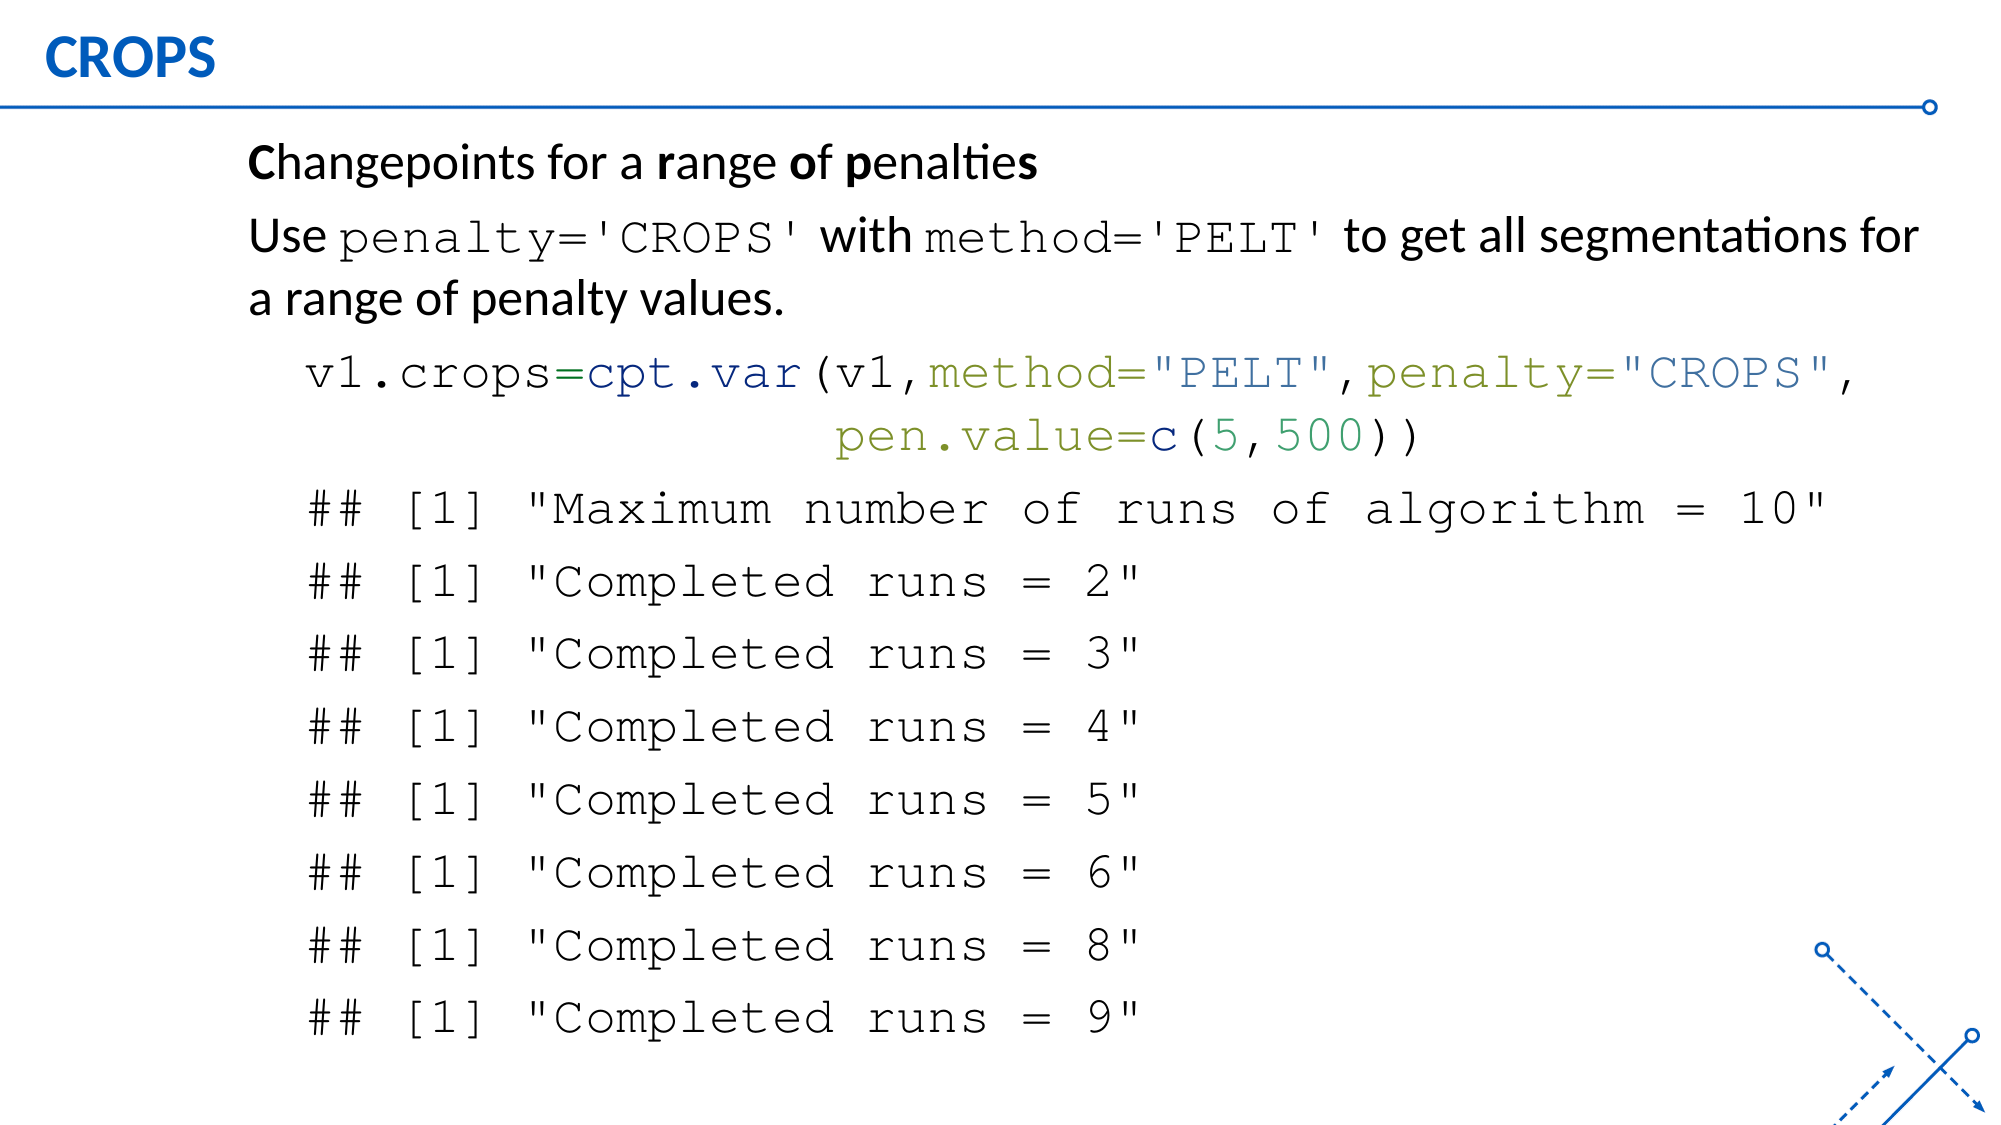

# CROPS
Changepoints for a range of penalties
Use penalty='CROPS' with method='PELT' to get all segmentations for a range of penalty values.
v1.crops=cpt.var(v1,method="PELT",penalty="CROPS",
                 pen.value=c(5,500))
## [1] "Maximum number of runs of algorithm = 10"
## [1] "Completed runs = 2"
## [1] "Completed runs = 3"
## [1] "Completed runs = 4"
## [1] "Completed runs = 5"
## [1] "Completed runs = 6"
## [1] "Completed runs = 8"
## [1] "Completed runs = 9"